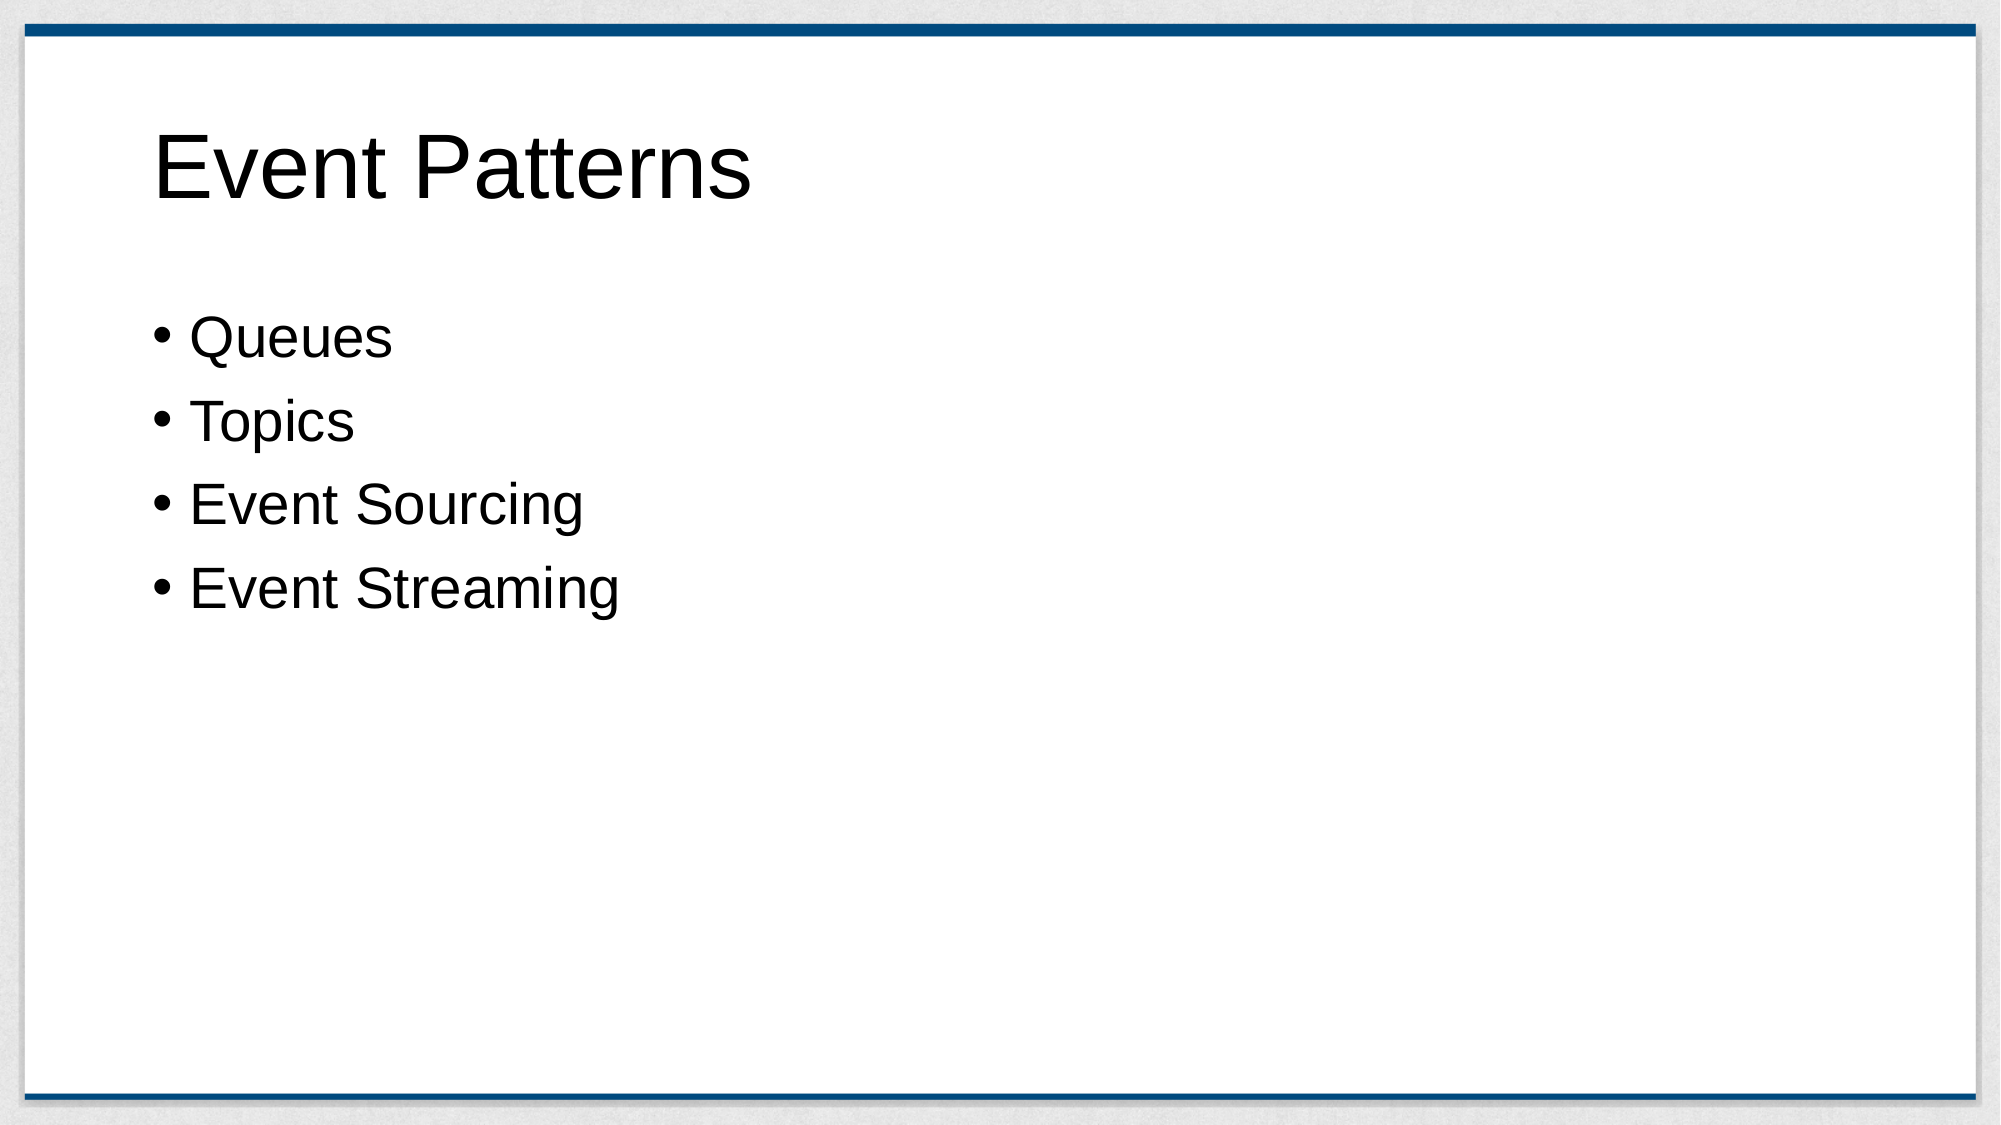

# Event Patterns
Queues
Topics
Event Sourcing
Event Streaming